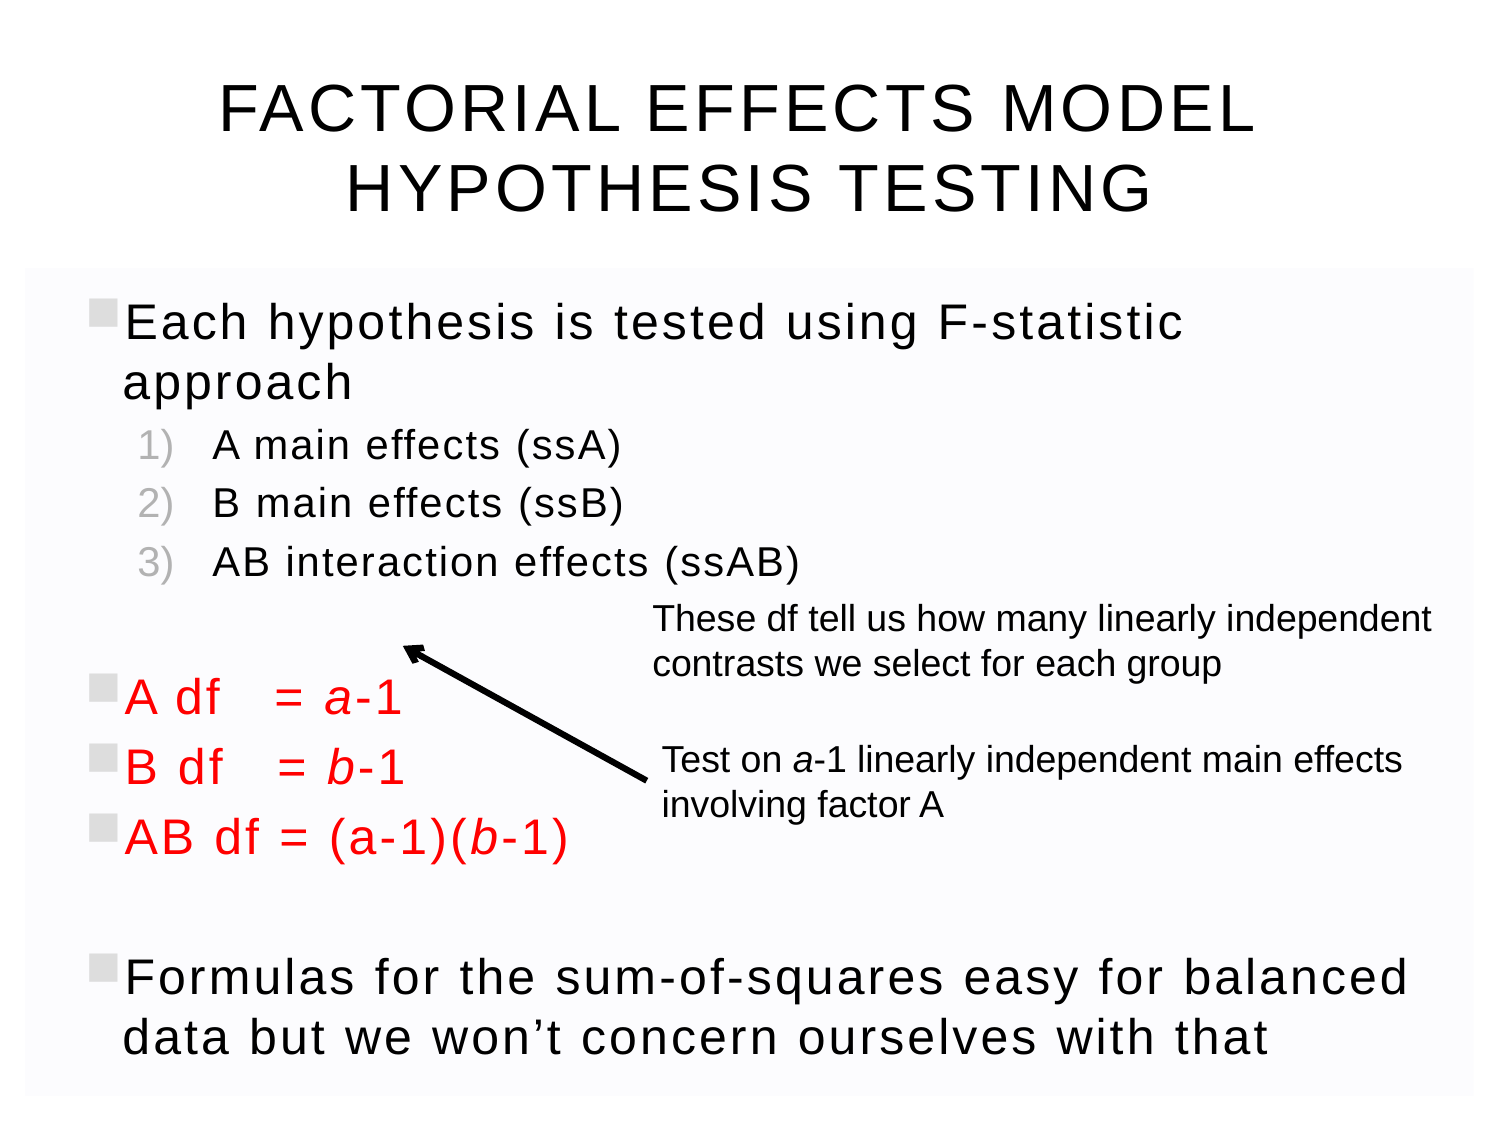

# Factorial Effects Model Hypothesis Testing
Each hypothesis is tested using F-statistic approach
A main effects (ssA)
B main effects (ssB)
AB interaction effects (ssAB)

A df   = a-1
B df   = b-1
AB df = (a-1)(b-1)

Formulas for the sum-of-squares easy for balanced data but we won’t concern ourselves with that
These df tell us how many linearly independent
contrasts we select for each group
Test on a-1 linearly independent main effects involving factor A